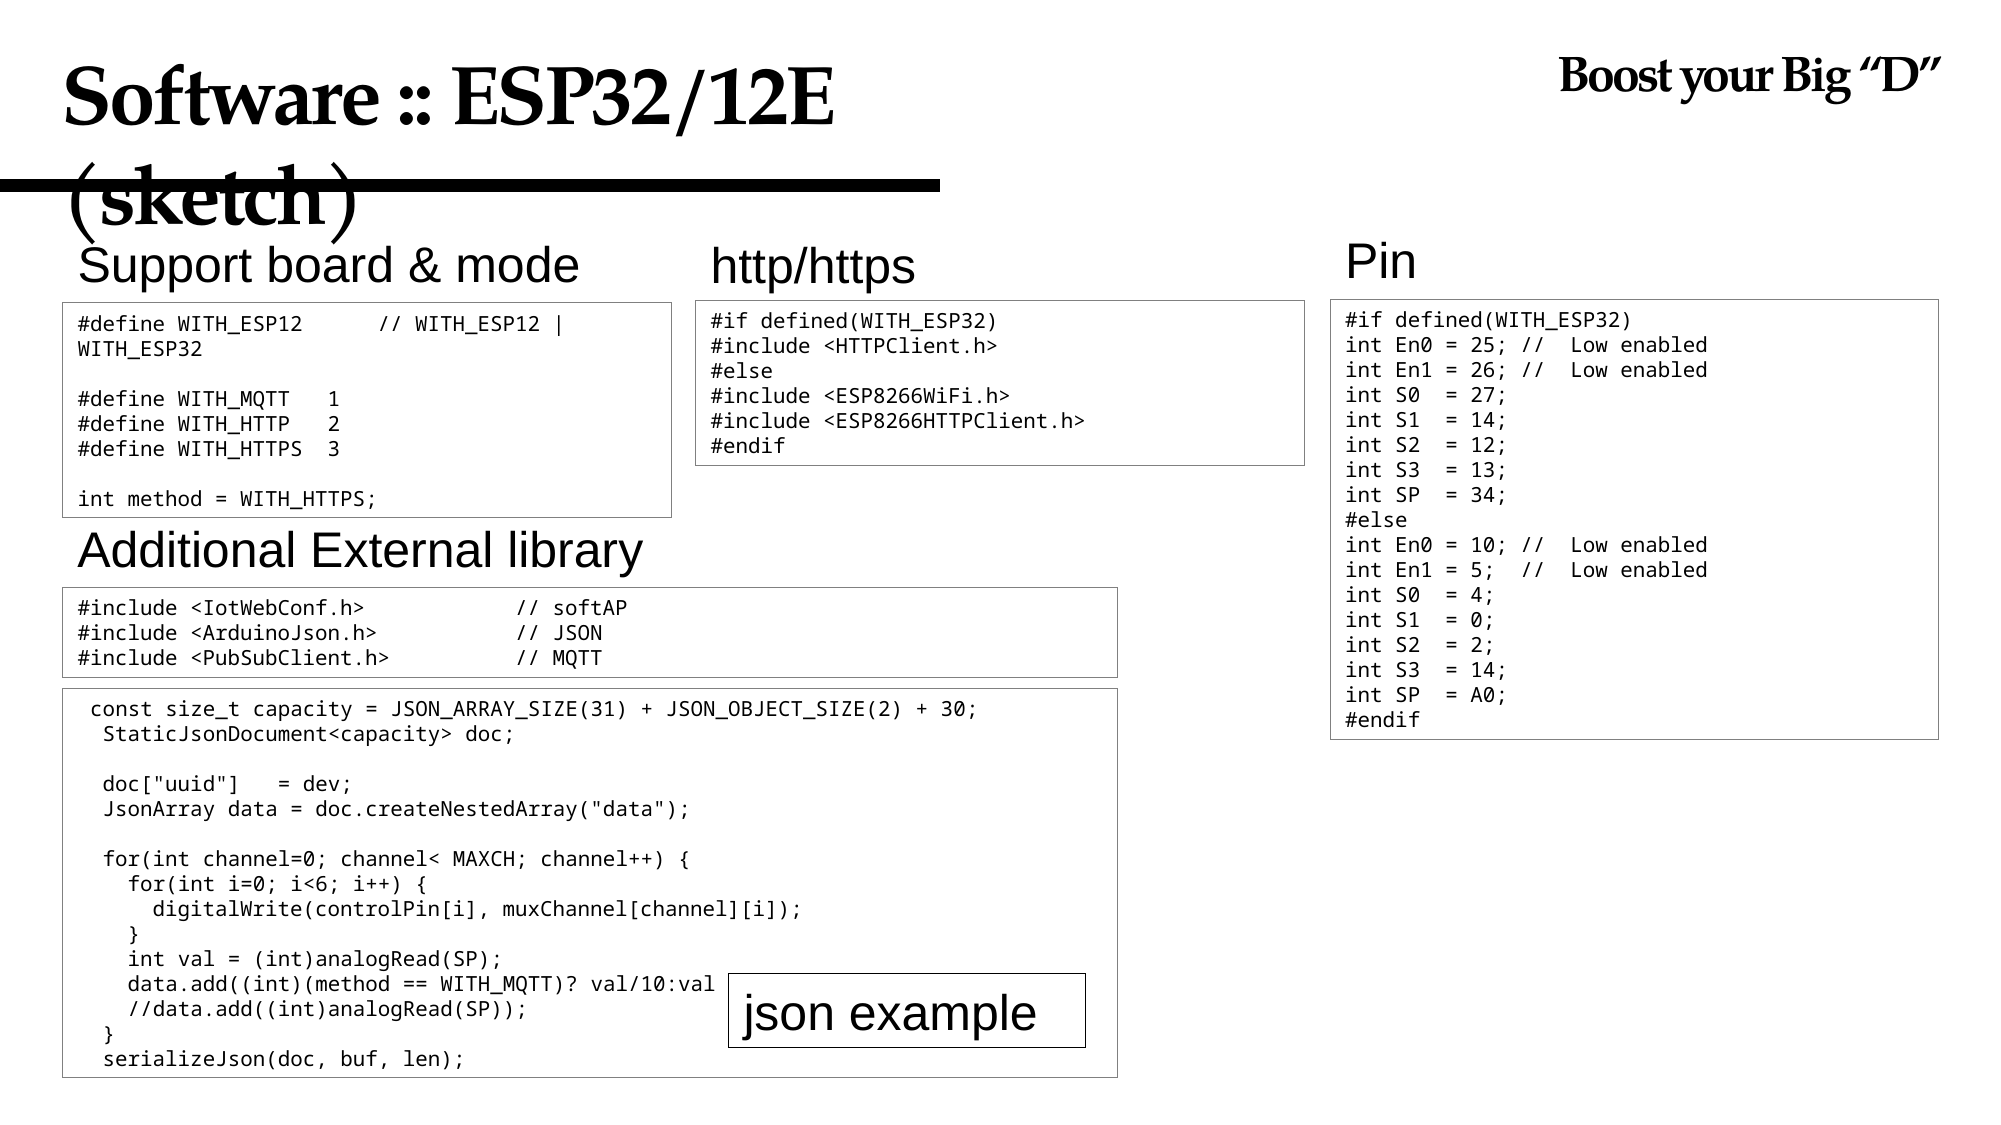

Software :: ESP32/12E (sketch)
Boost your Big “D”
Pin
Support board & mode
http/https
#if defined(WITH_ESP32)
int En0 = 25; //  Low enabled
int En1 = 26; //  Low enabled
int S0  = 27;
int S1  = 14;
int S2  = 12;
int S3  = 13;
int SP  = 34;
#else
int En0 = 10; //  Low enabled
int En1 = 5;  //  Low enabled
int S0  = 4;
int S1  = 0;
int S2  = 2;
int S3  = 14;
int SP  = A0;
#endif
#if defined(WITH_ESP32)
#include <HTTPClient.h>
#else
#include <ESP8266WiFi.h>
#include <ESP8266HTTPClient.h>
#endif
#define WITH_ESP12      // WITH_ESP12 | WITH_ESP32

#define WITH_MQTT   1
#define WITH_HTTP   2
#define WITH_HTTPS  3

int method = WITH_HTTPS;
Additional External library
#include <IotWebConf.h>            // softAP
#include <ArduinoJson.h>           // JSON
#include <PubSubClient.h>          // MQTT
 const size_t capacity = JSON_ARRAY_SIZE(31) + JSON_OBJECT_SIZE(2) + 30;
  StaticJsonDocument<capacity> doc;

  doc["uuid"]   = dev;
  JsonArray data = doc.createNestedArray("data");

  for(int channel=0; channel< MAXCH; channel++) {
    for(int i=0; i<6; i++) {
      digitalWrite(controlPin[i], muxChannel[channel][i]);
    }
    int val = (int)analogRead(SP);
    data.add((int)(method == WITH_MQTT)? val/10:val );
    //data.add((int)analogRead(SP));
  }
  serializeJson(doc, buf, len);
json example